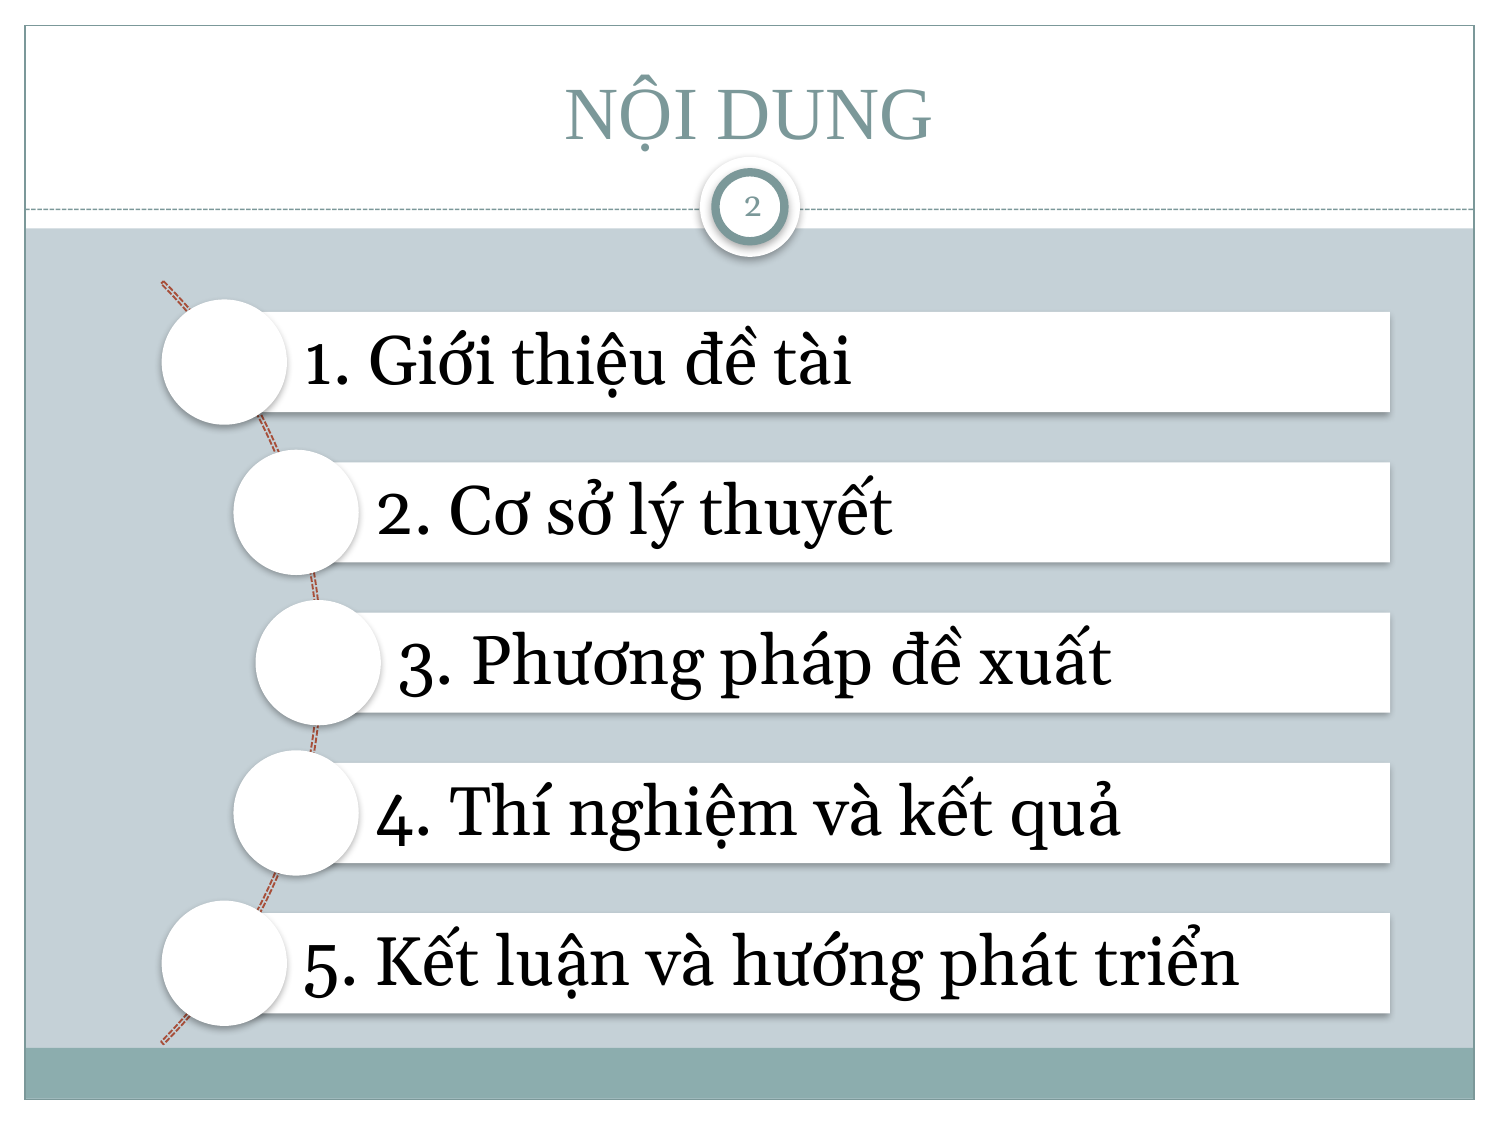

# NỘI DUNG
2
1. Giới thiệu đề tài
2. Cơ sở lý thuyết
3. Phương pháp đề xuất
4. Thí nghiệm và kết quả
5. Kết luận và hướng phát triển